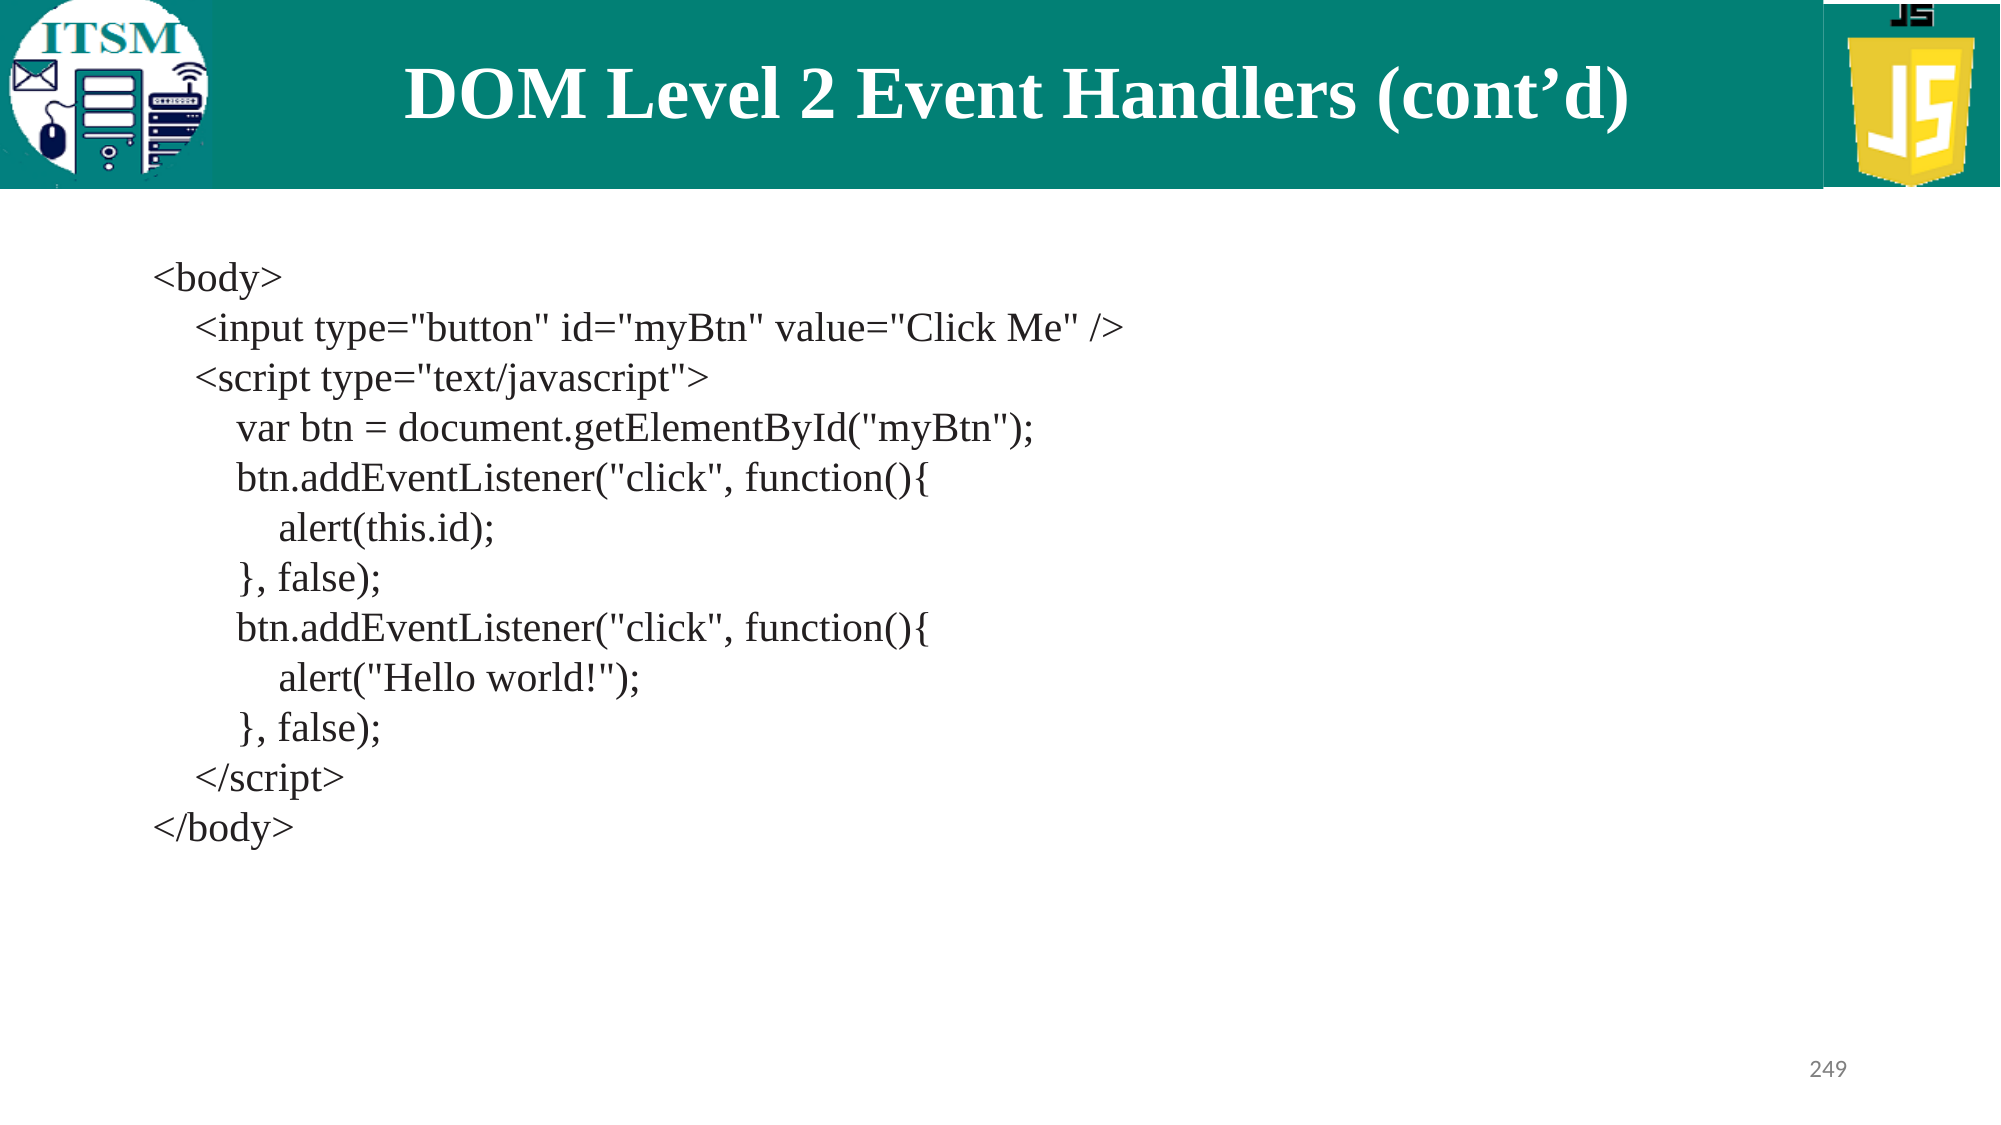

# DOM Level 2 Event Handlers (cont’d)
<body>
    <input type="button" id="myBtn" value="Click Me" />
    <script type="text/javascript">
        var btn = document.getElementById("myBtn");
        btn.addEventListener("click", function(){
            alert(this.id);
        }, false);
        btn.addEventListener("click", function(){
            alert("Hello world!");
        }, false);
    </script>
</body>
249